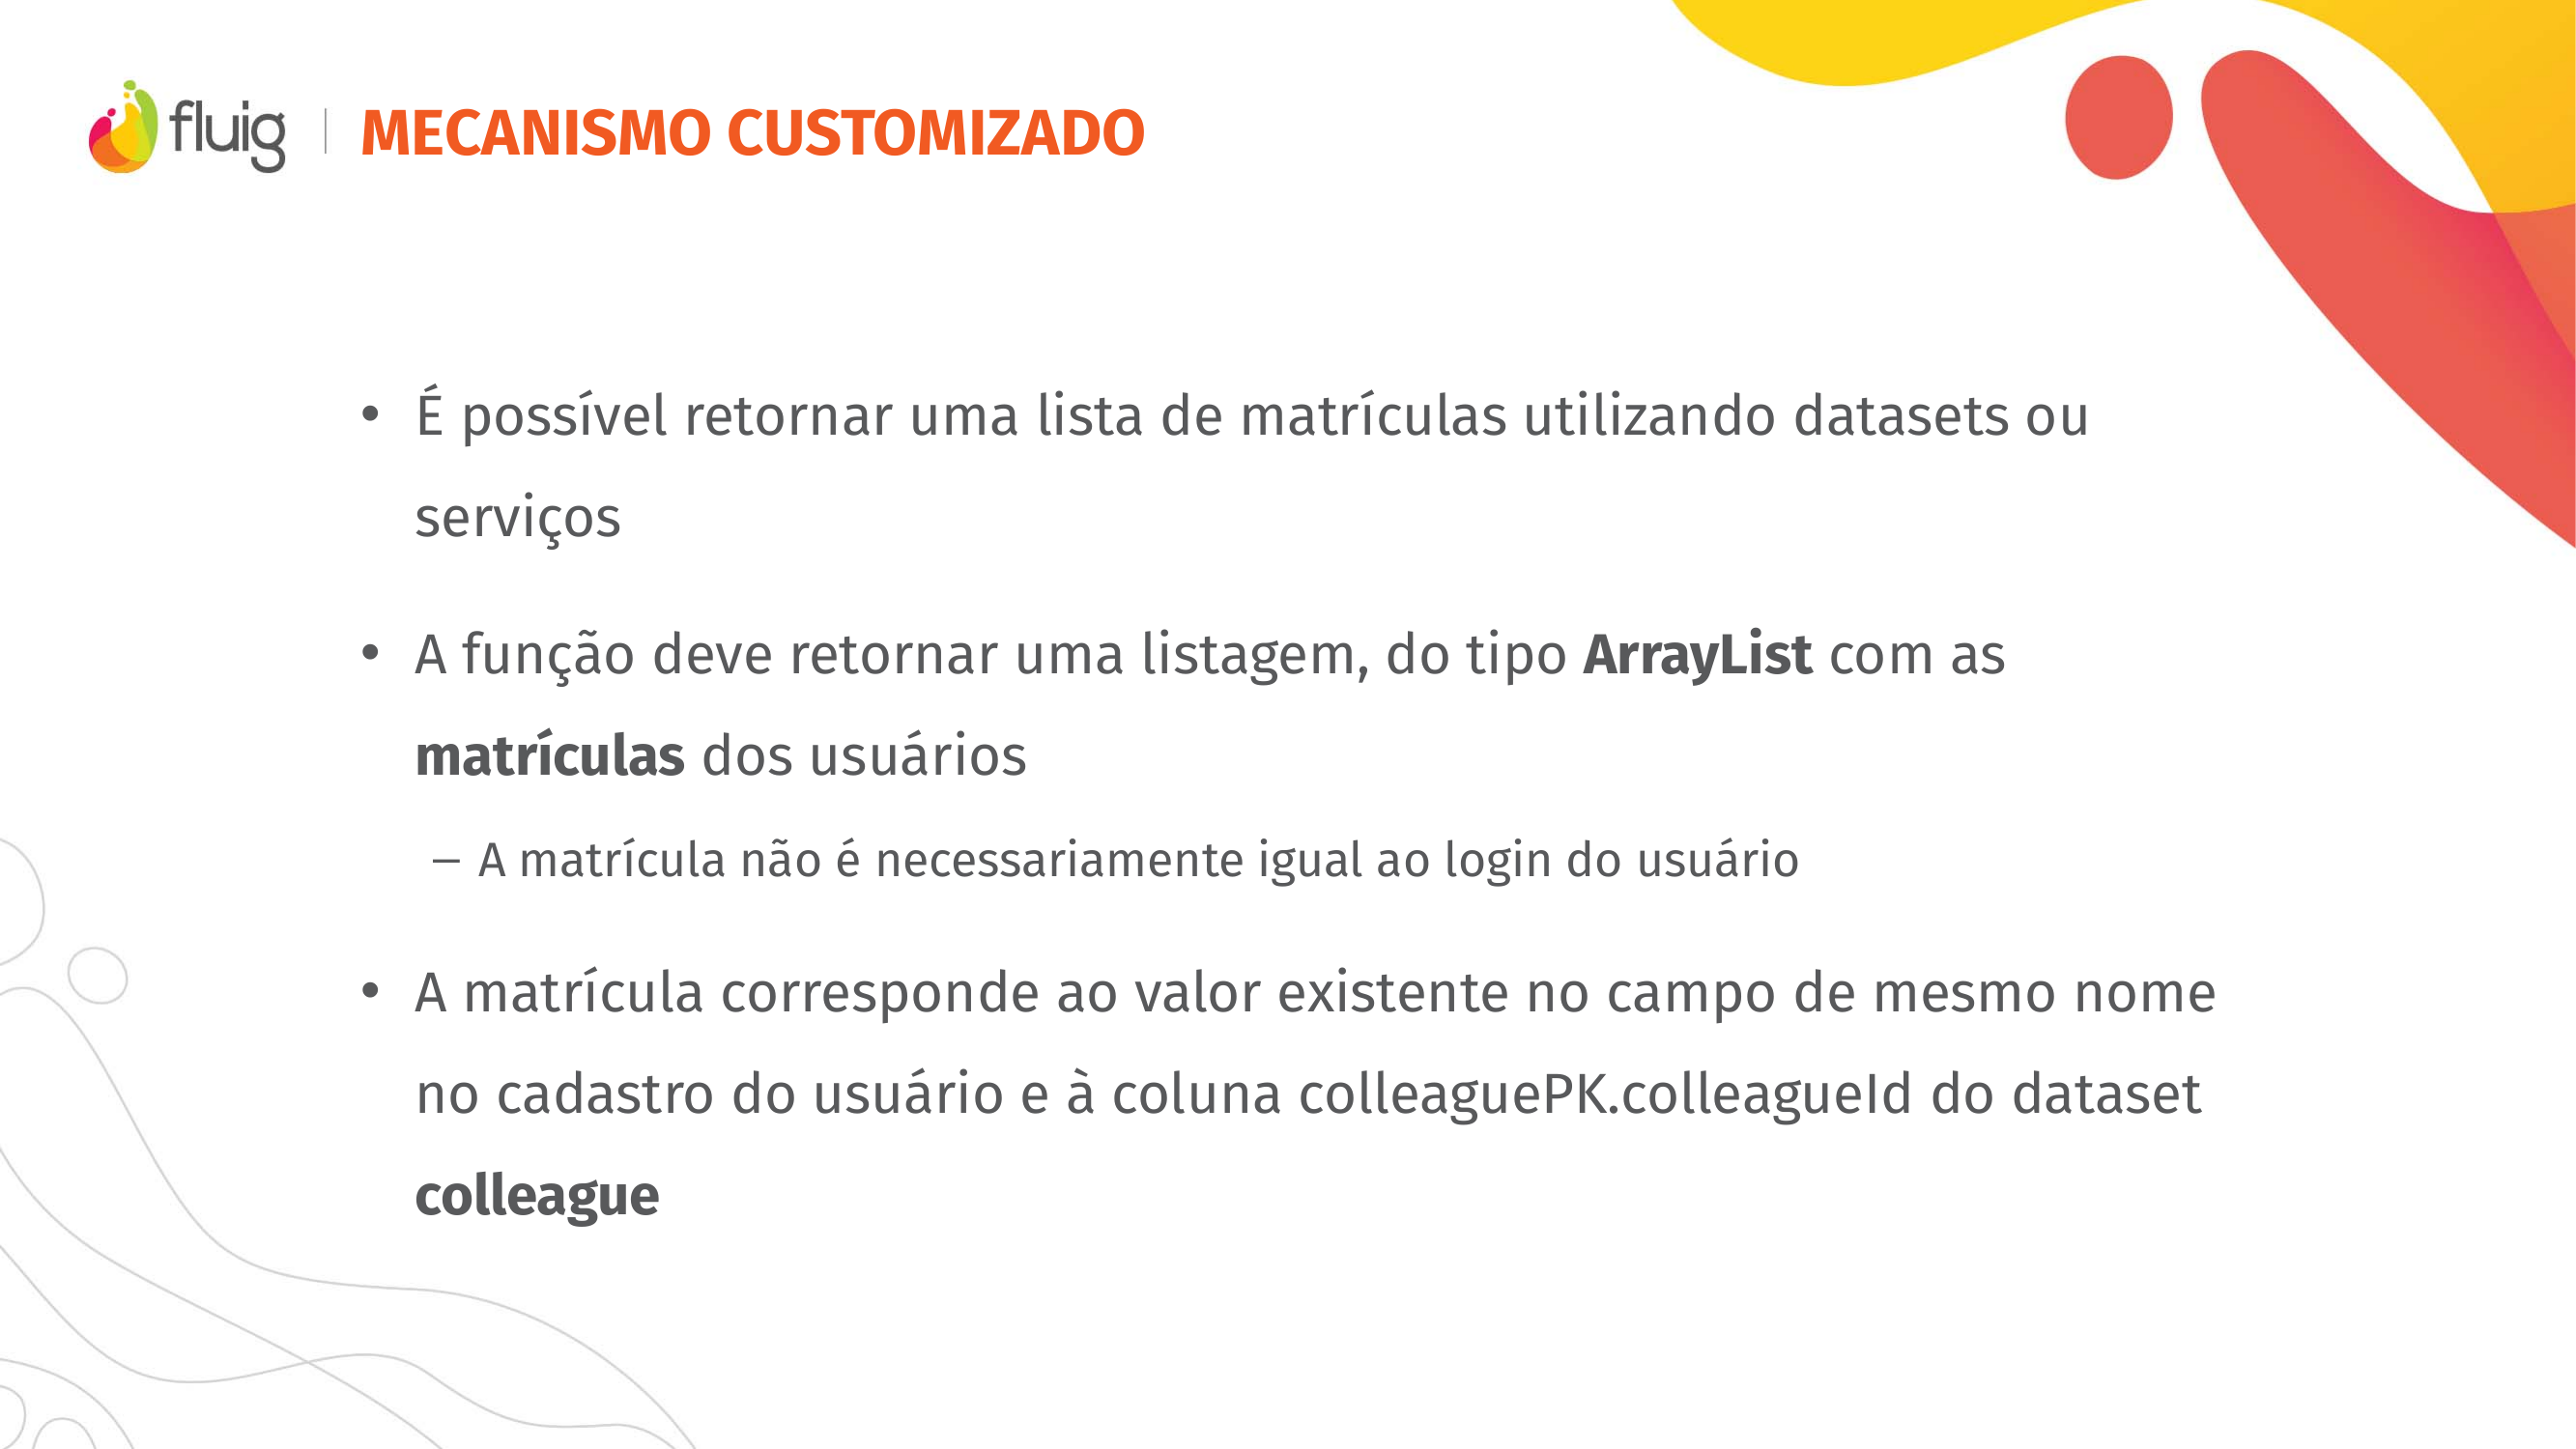

# Mecanismo customizado
É possível retornar uma lista de matrículas utilizando datasets ou serviços
A função deve retornar uma listagem, do tipo ArrayList com as matrículas dos usuários
A matrícula não é necessariamente igual ao login do usuário
A matrícula corresponde ao valor existente no campo de mesmo nome no cadastro do usuário e à coluna colleaguePK.colleagueId do dataset colleague